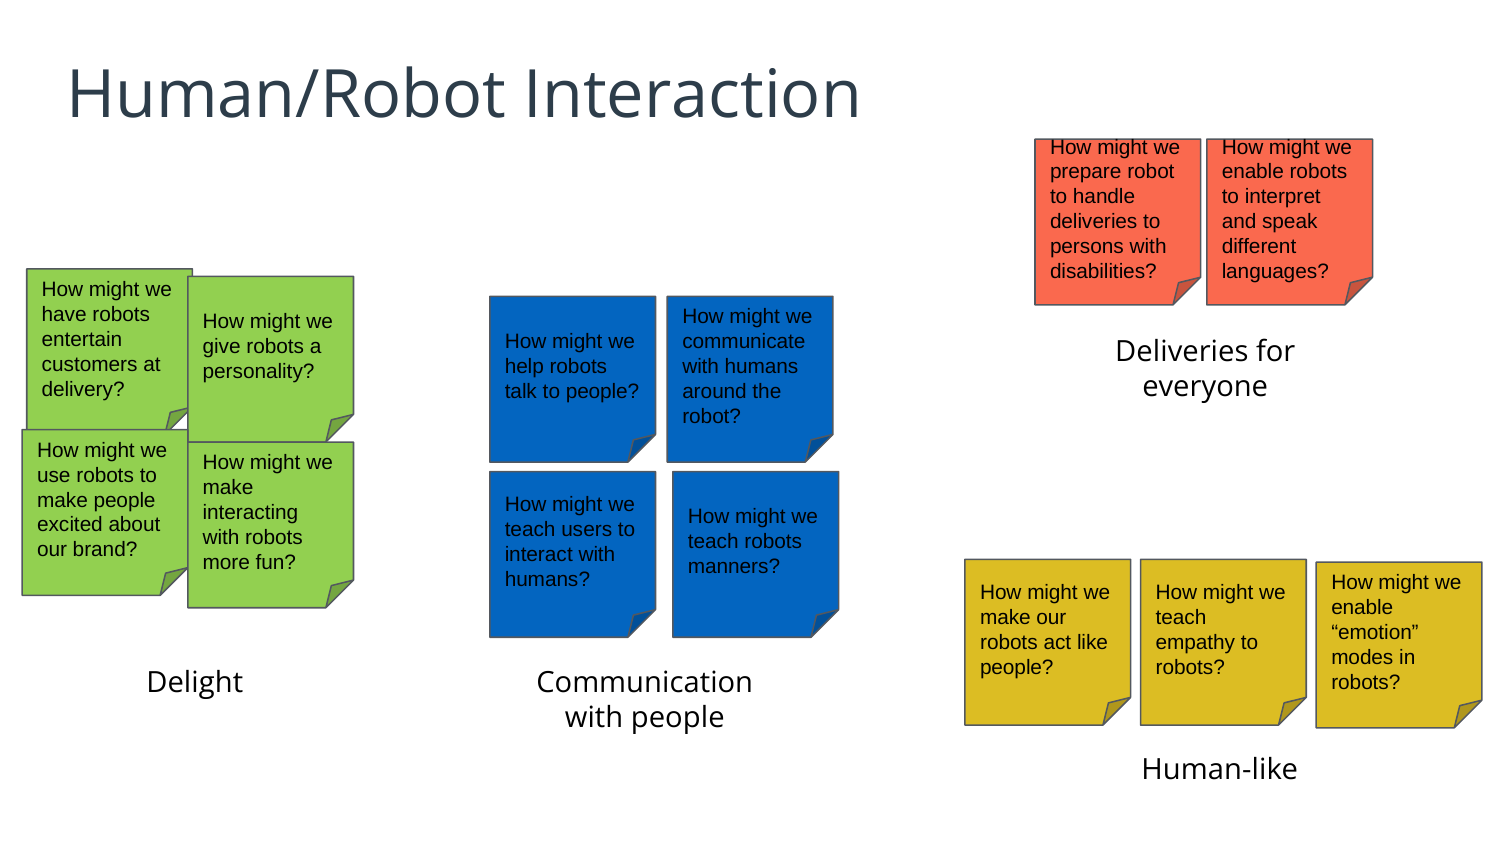

Human/Robot Interaction
How might we prepare robot to handle deliveries to persons with disabilities?
How might we enable robots to interpret and speak different languages?
How might we have robots entertain customers at delivery?
How might we give robots a personality?
How might we help robots talk to people?
How might we communicate with humans around the robot?
Deliveries for everyone
How might we use robots to make people excited about our brand?
How might we make interacting with robots more fun?
How might we teach users to interact with humans?
How might we teach robots manners?
How might we teach empathy to robots?
How might we make our robots act like people?
How might we enable “emotion” modes in robots?
Delight
Communication with people
Human-like